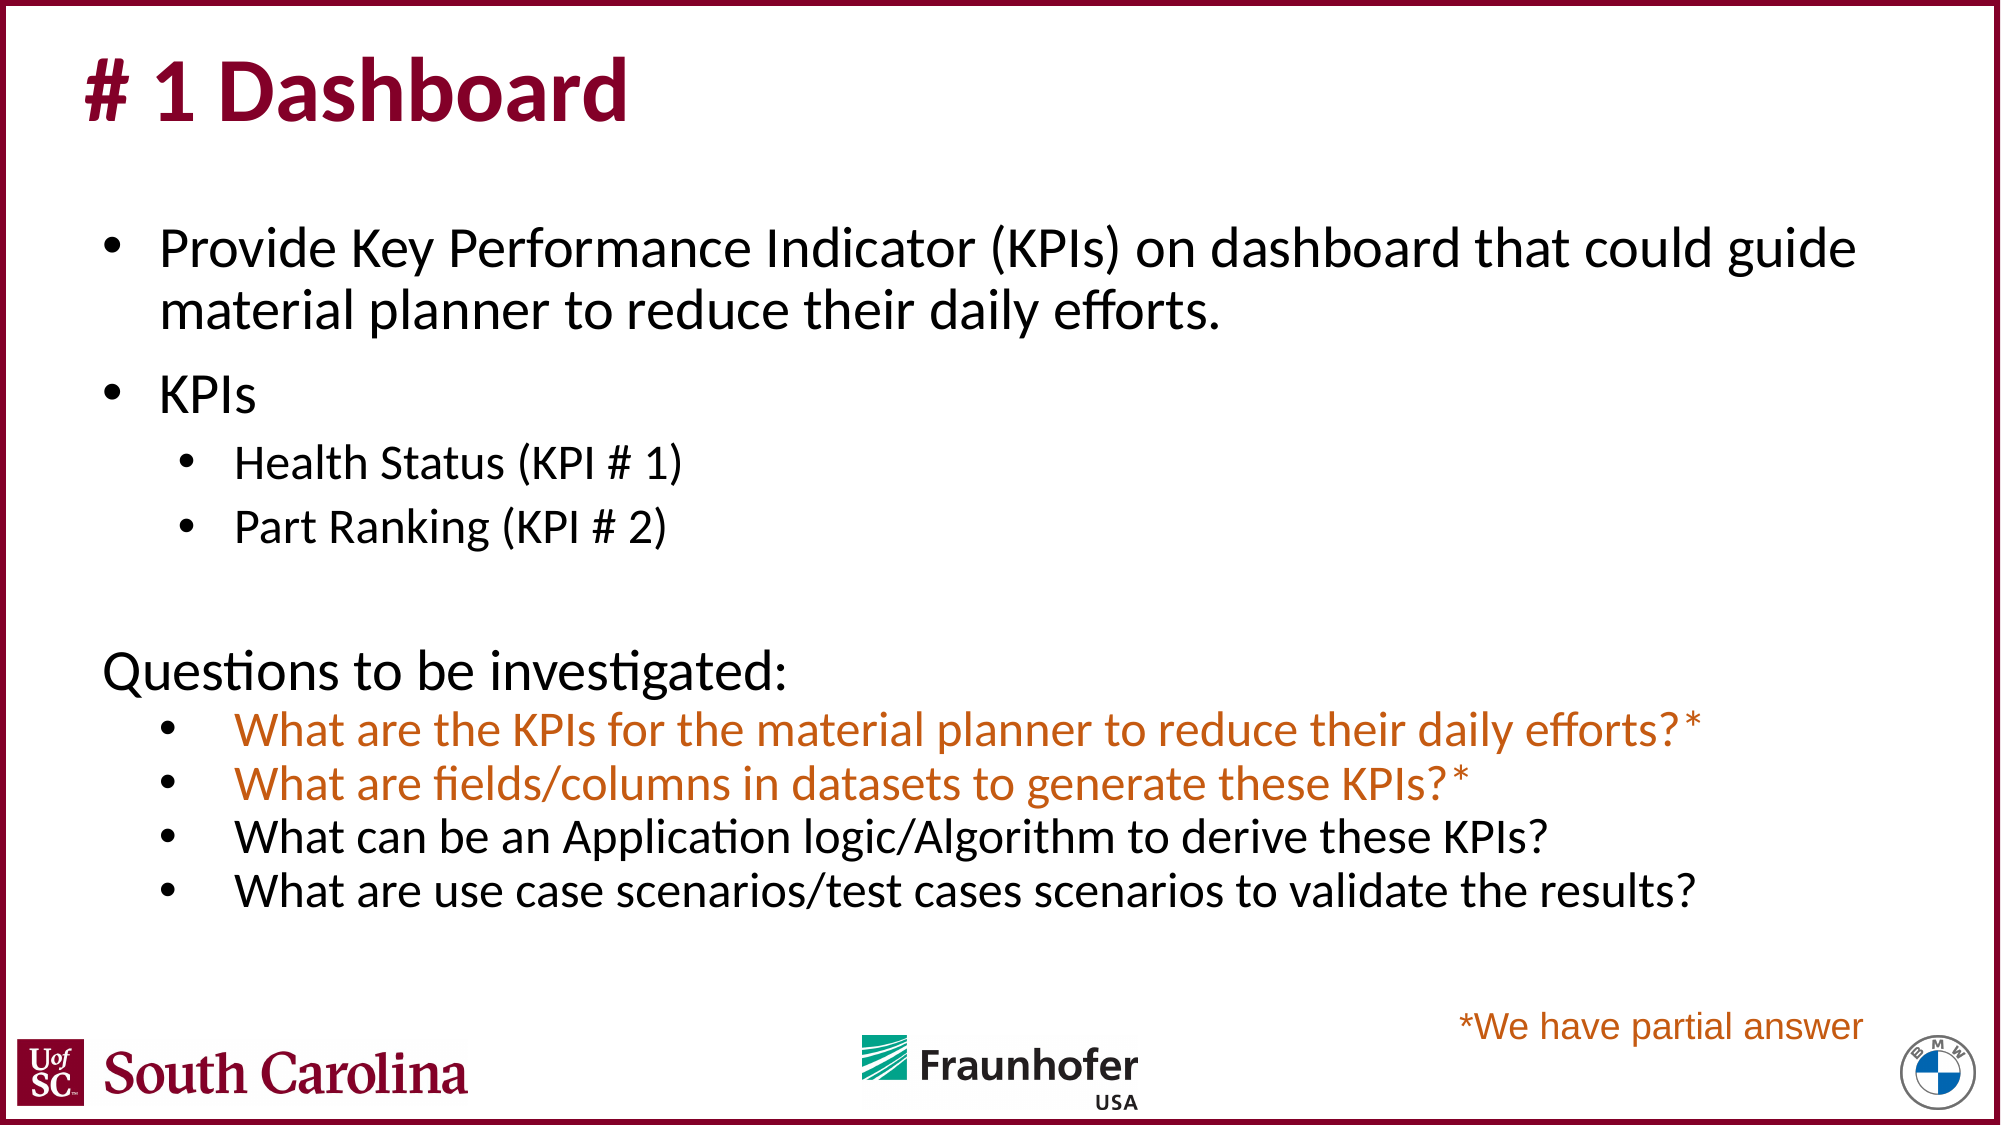

# # 1 Dashboard
Provide Key Performance Indicator (KPIs) on dashboard that could guide material planner to reduce their daily efforts.
KPIs
Health Status (KPI # 1)
Part Ranking (KPI # 2)

Questions to be investigated:
What are the KPIs for the material planner to reduce their daily efforts?*
What are fields/columns in datasets to generate these KPIs?*
What can be an Application logic/Algorithm to derive these KPIs?
What are use case scenarios/test cases scenarios to validate the results?

*We have partial answer